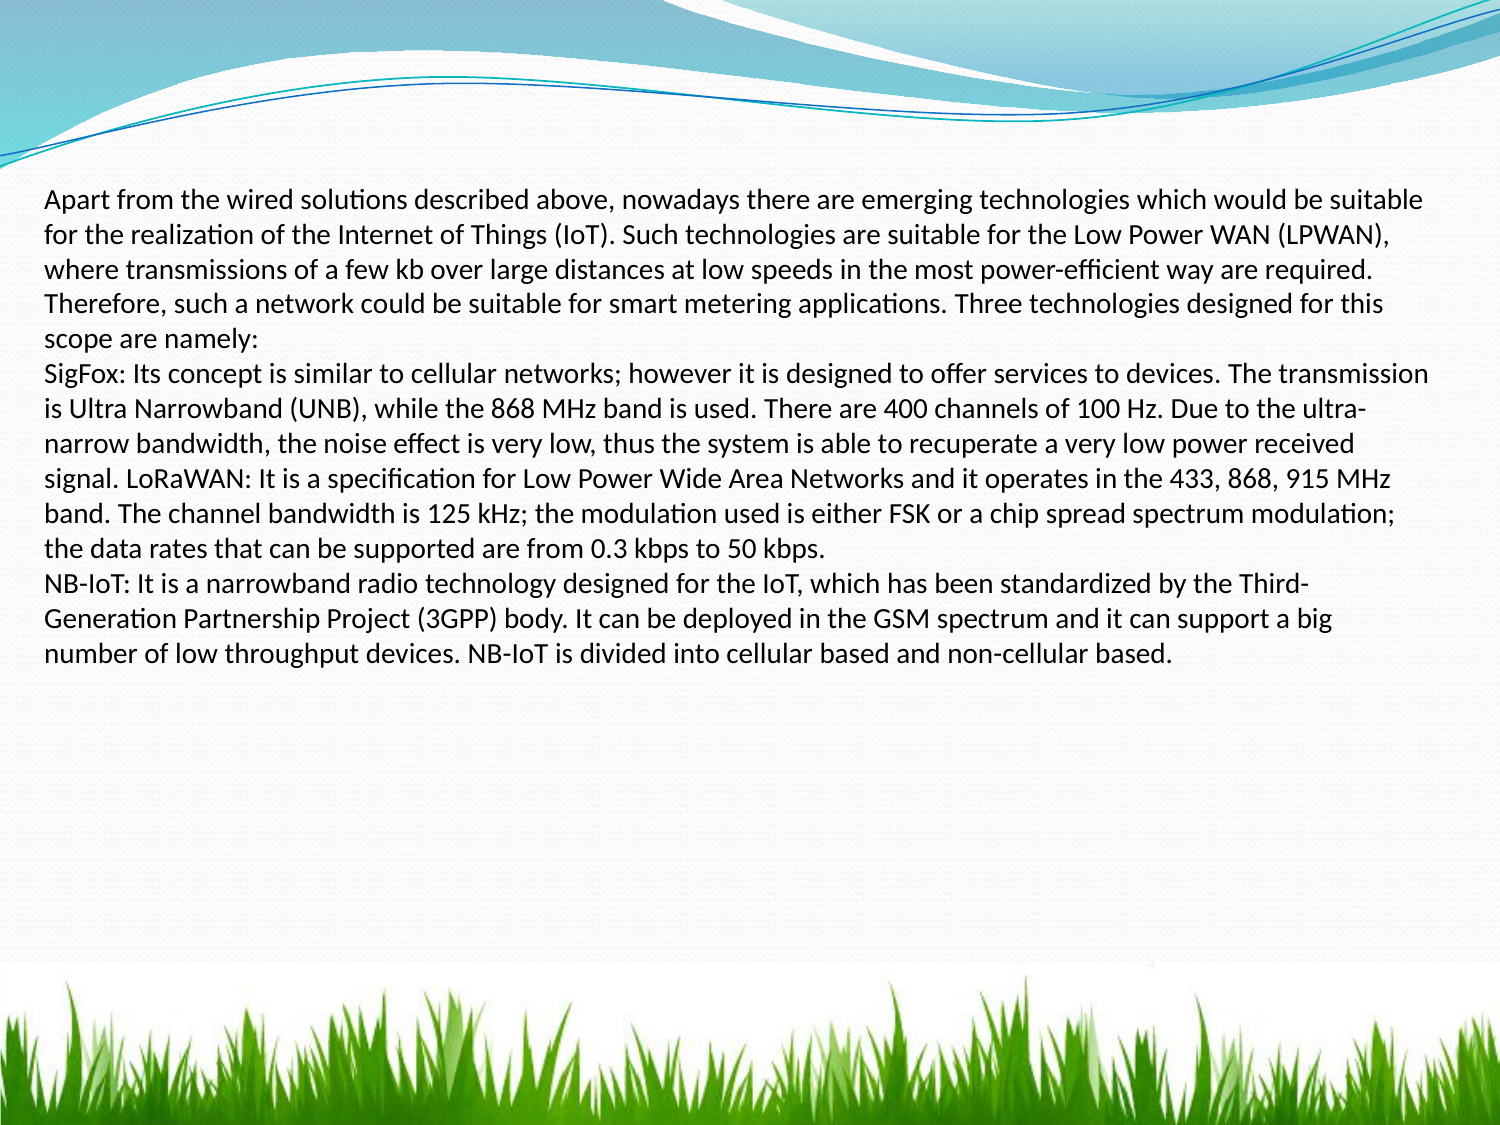

Apart from the wired solutions described above, nowadays there are emerging technologies which would be suitable for the realization of the Internet of Things (IoT). Such technologies are suitable for the Low Power WAN (LPWAN), where transmissions of a few kb over large distances at low speeds in the most power-efficient way are required. Therefore, such a network could be suitable for smart metering applications. Three technologies designed for this scope are namely:
SigFox: Its concept is similar to cellular networks; however it is designed to offer services to devices. The transmission is Ultra Narrowband (UNB), while the 868 MHz band is used. There are 400 channels of 100 Hz. Due to the ultra-narrow bandwidth, the noise effect is very low, thus the system is able to recuperate a very low power received signal. LoRaWAN: It is a specification for Low Power Wide Area Networks and it operates in the 433, 868, 915 MHz band. The channel bandwidth is 125 kHz; the modulation used is either FSK or a chip spread spectrum modulation; the data rates that can be supported are from 0.3 kbps to 50 kbps.
NB-IoT: It is a narrowband radio technology designed for the IoT, which has been standardized by the Third-Generation Partnership Project (3GPP) body. It can be deployed in the GSM spectrum and it can support a big number of low throughput devices. NB-IoT is divided into cellular based and non-cellular based.